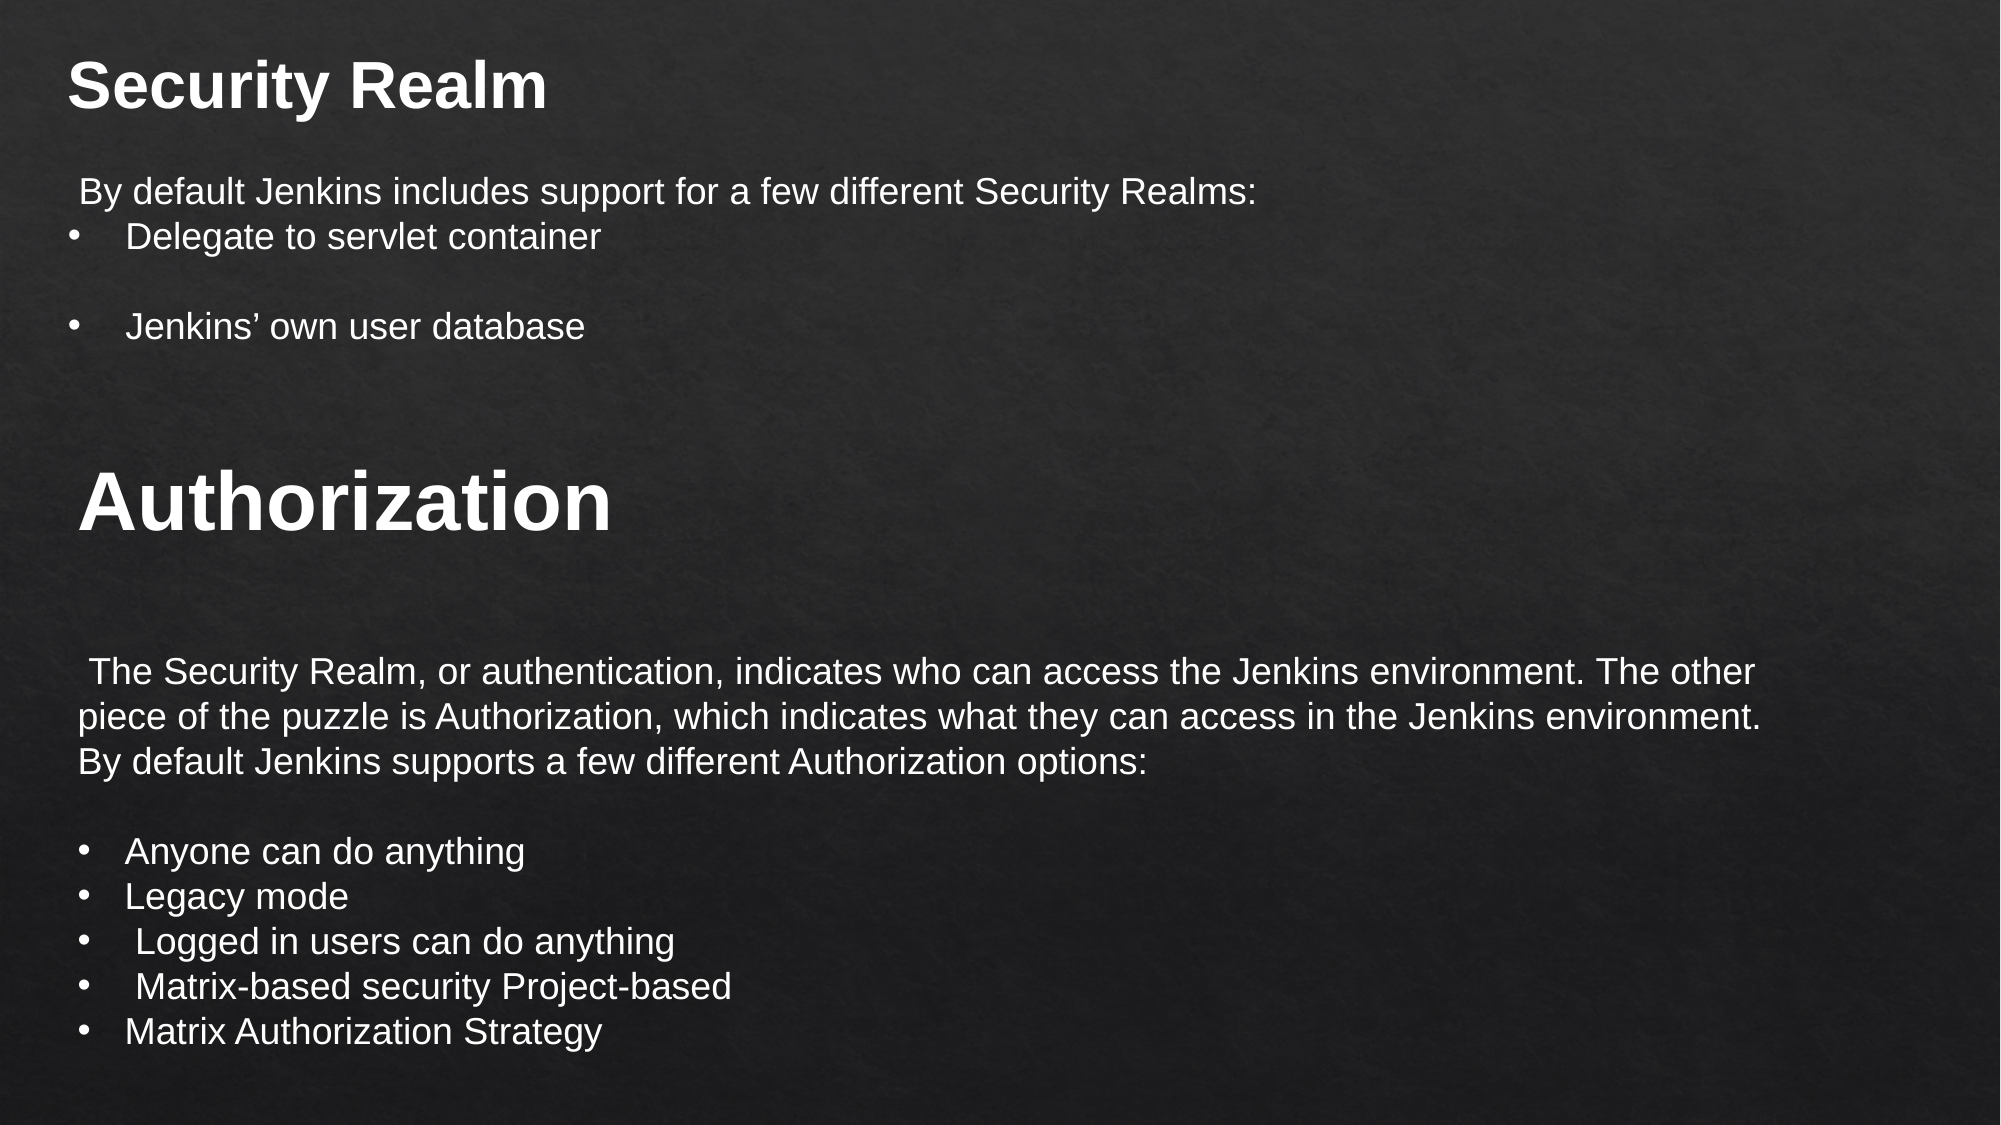

Security Realm

 By default Jenkins includes support for a few different Security Realms:
 Delegate to servlet container

 Jenkins’ own user database
Authorization

 The Security Realm, or authentication, indicates who can access the Jenkins environment. The other piece of the puzzle is Authorization, which indicates what they can access in the Jenkins environment. By default Jenkins supports a few different Authorization options:

Anyone can do anything
Legacy mode
 Logged in users can do anything
 Matrix-based security Project-based
Matrix Authorization Strategy